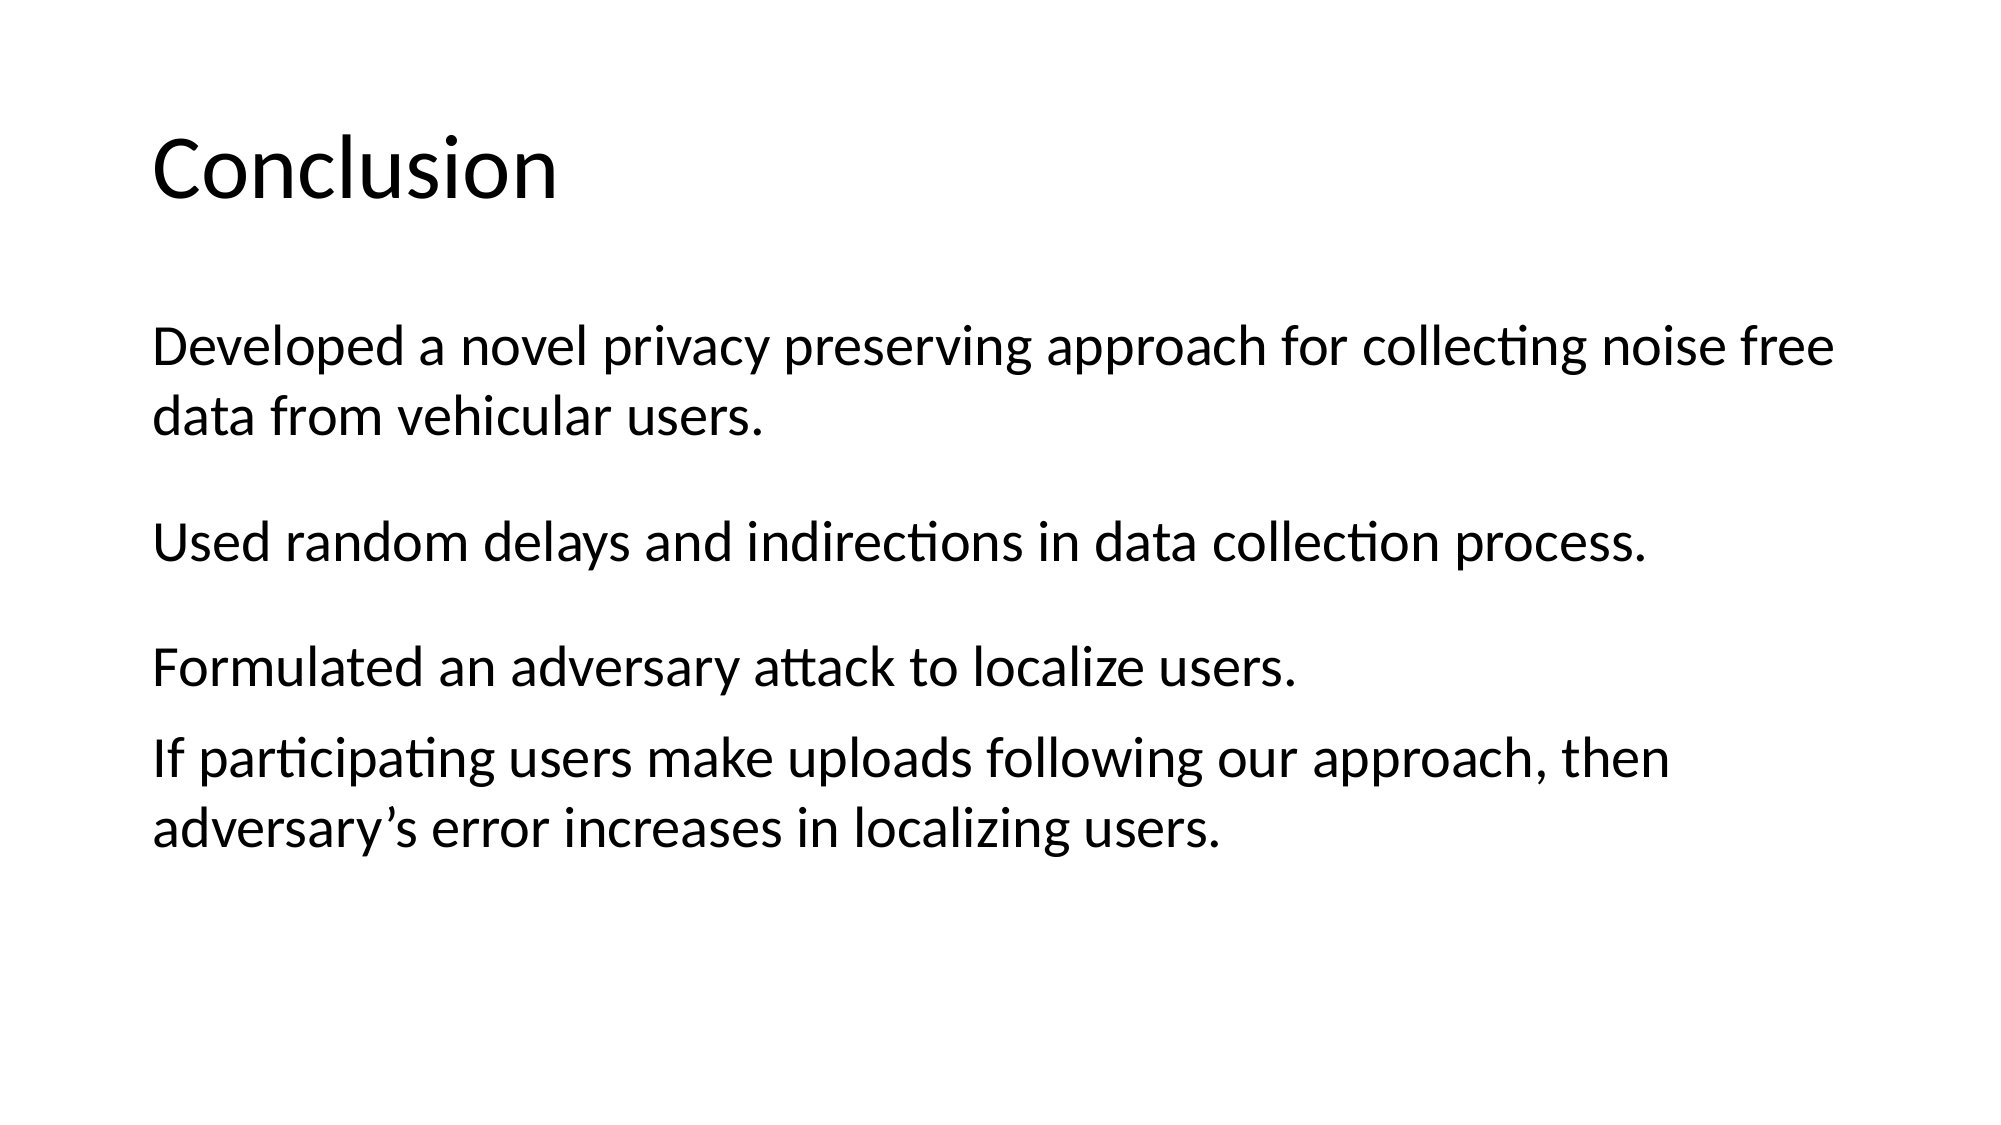

# Conclusion
Developed a novel privacy preserving approach for collecting noise free data from vehicular users.
Used random delays and indirections in data collection process.
Formulated an adversary attack to localize users.
If participating users make uploads following our approach, then adversary’s error increases in localizing users.